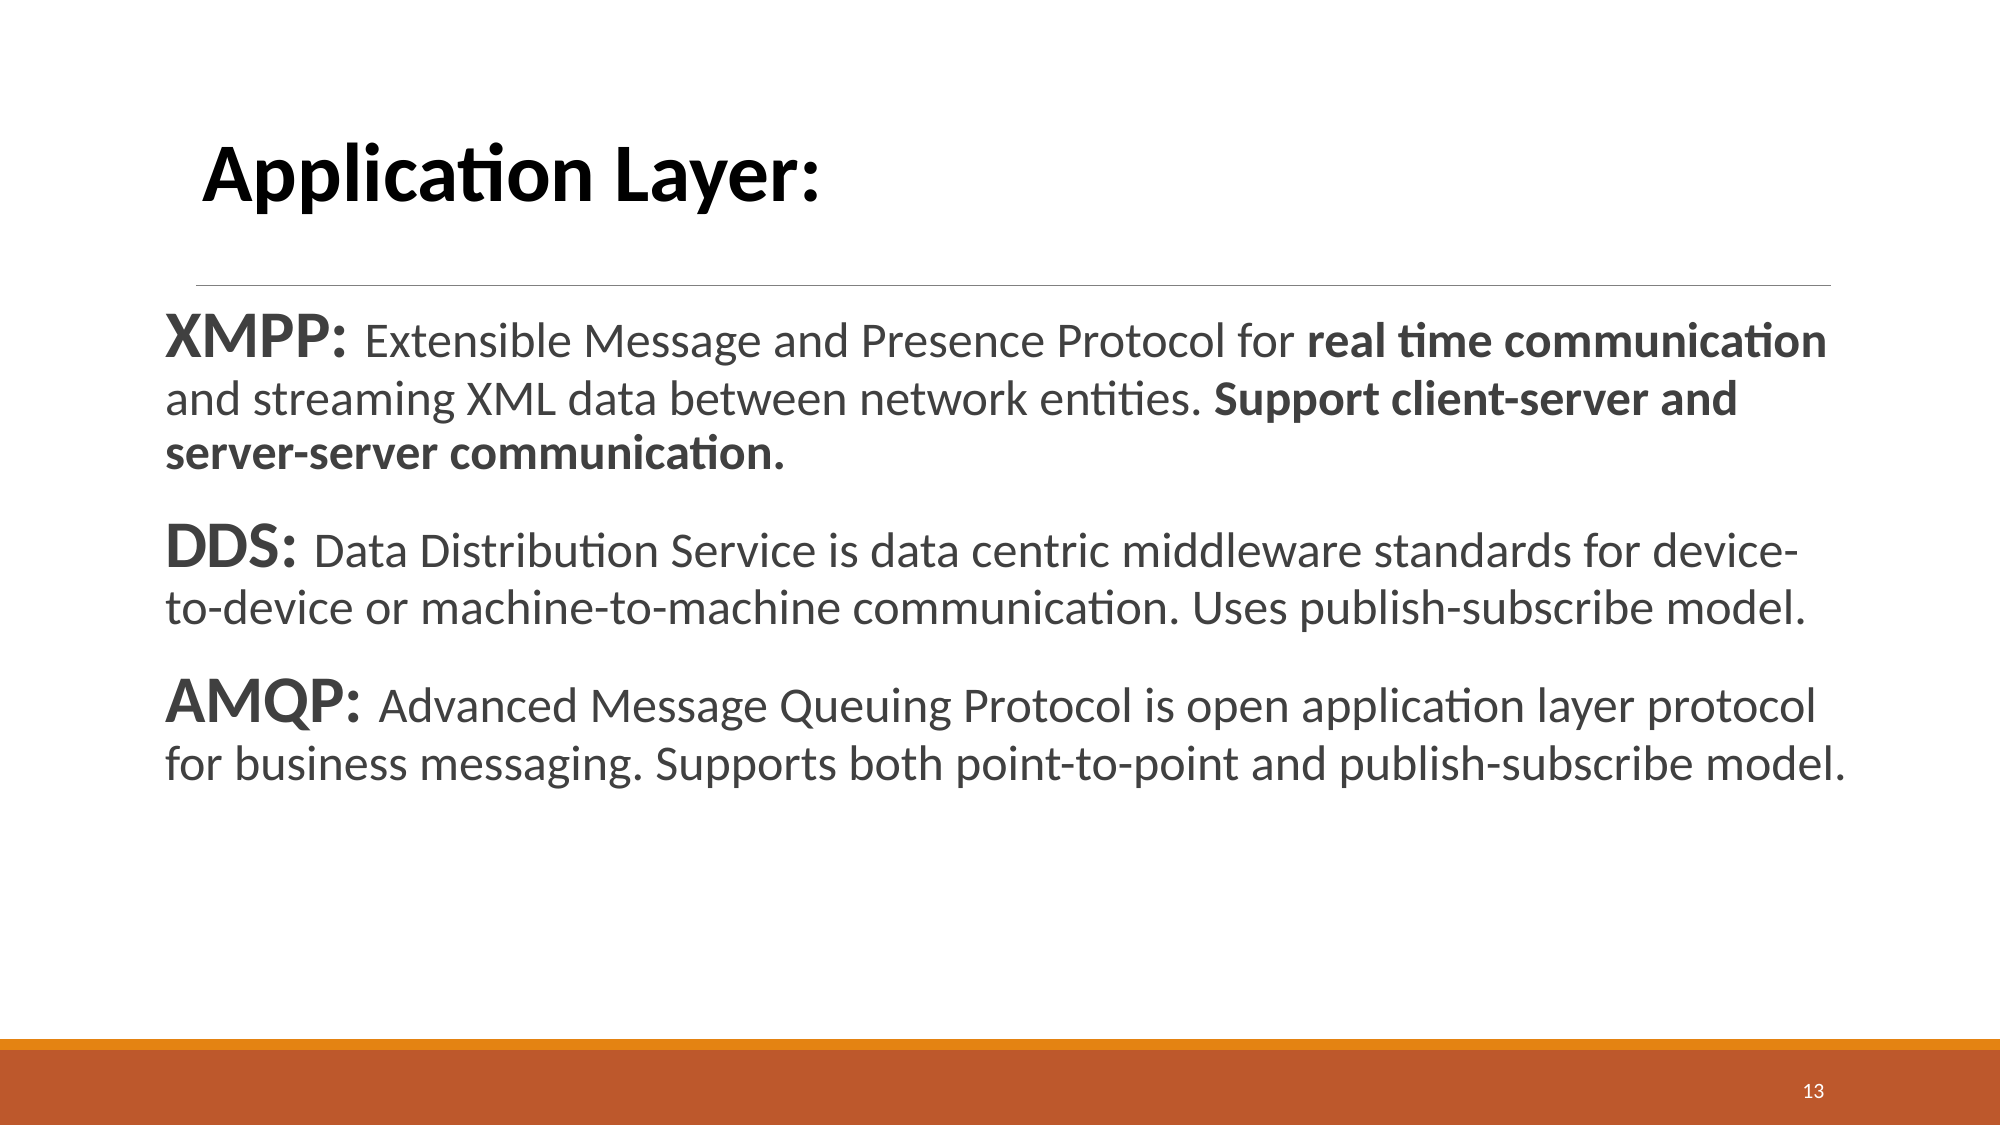

Application Layer:
XMPP: Extensible Message and Presence Protocol for real time communication and streaming XML data between network entities. Support client-server and server-server communication.
DDS: Data Distribution Service is data centric middleware standards for device-to-device or machine-to-machine communication. Uses publish-subscribe model.
AMQP: Advanced Message Queuing Protocol is open application layer protocol for business messaging. Supports both point-to-point and publish-subscribe model.

13